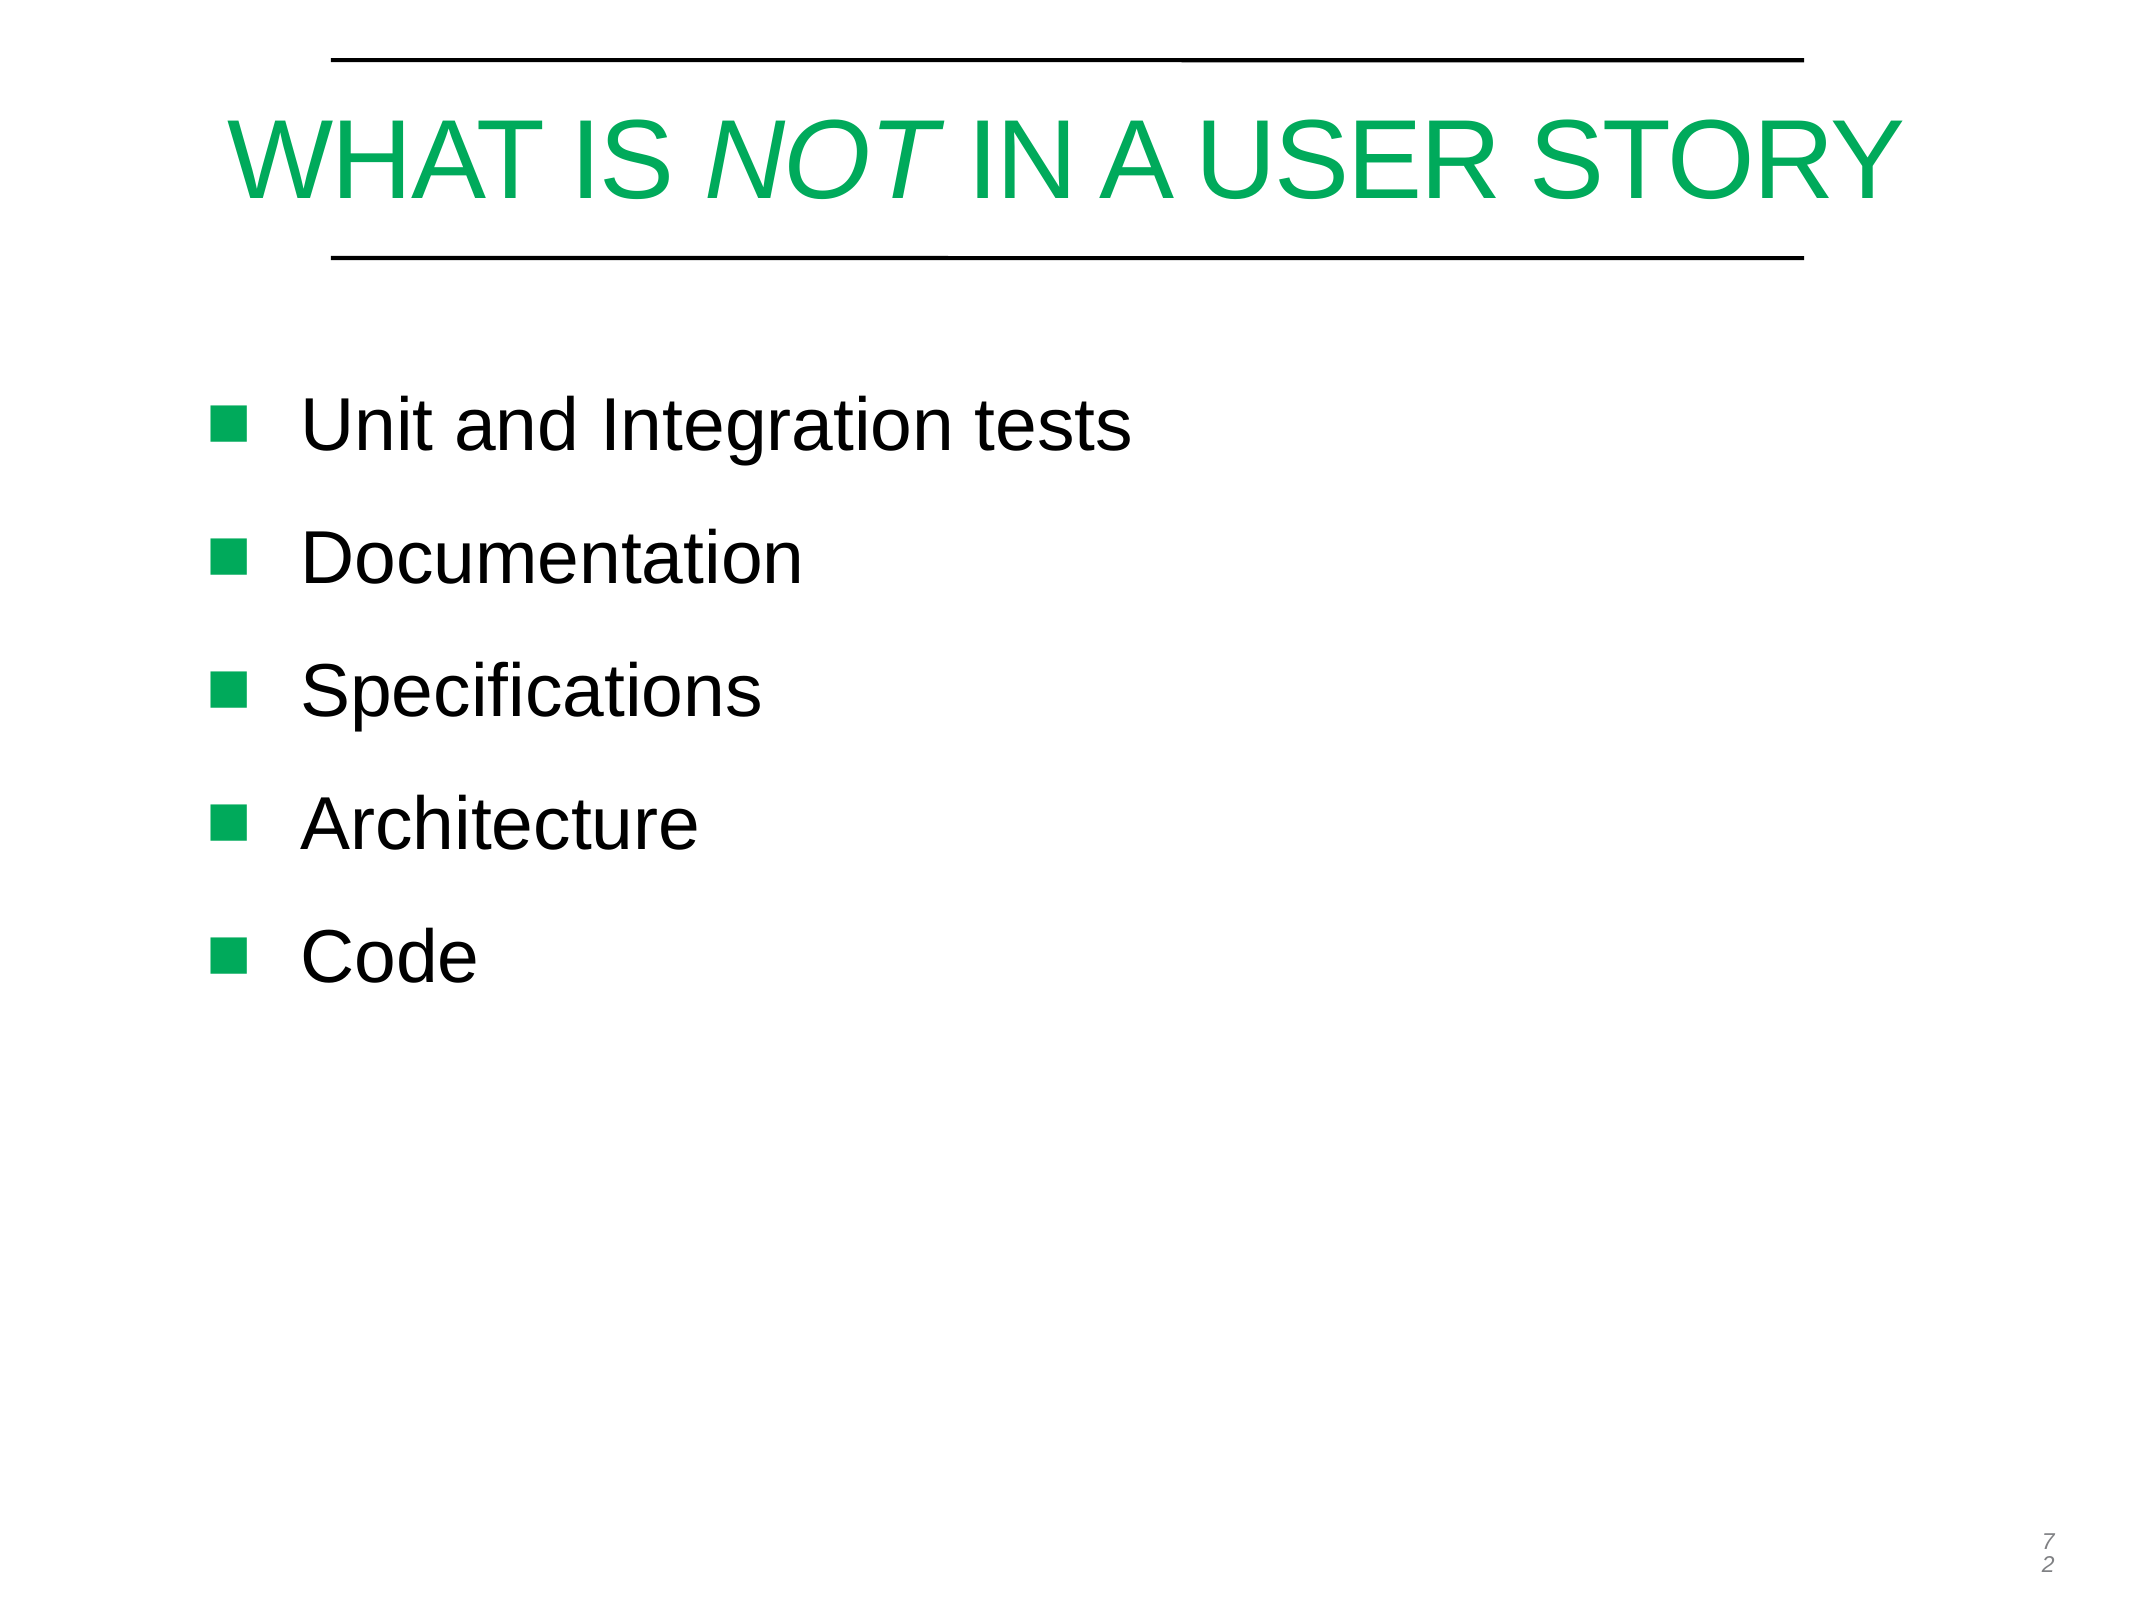

# What is not in a user story
Unit and Integration tests
Documentation
Specifications
Architecture
Code

72